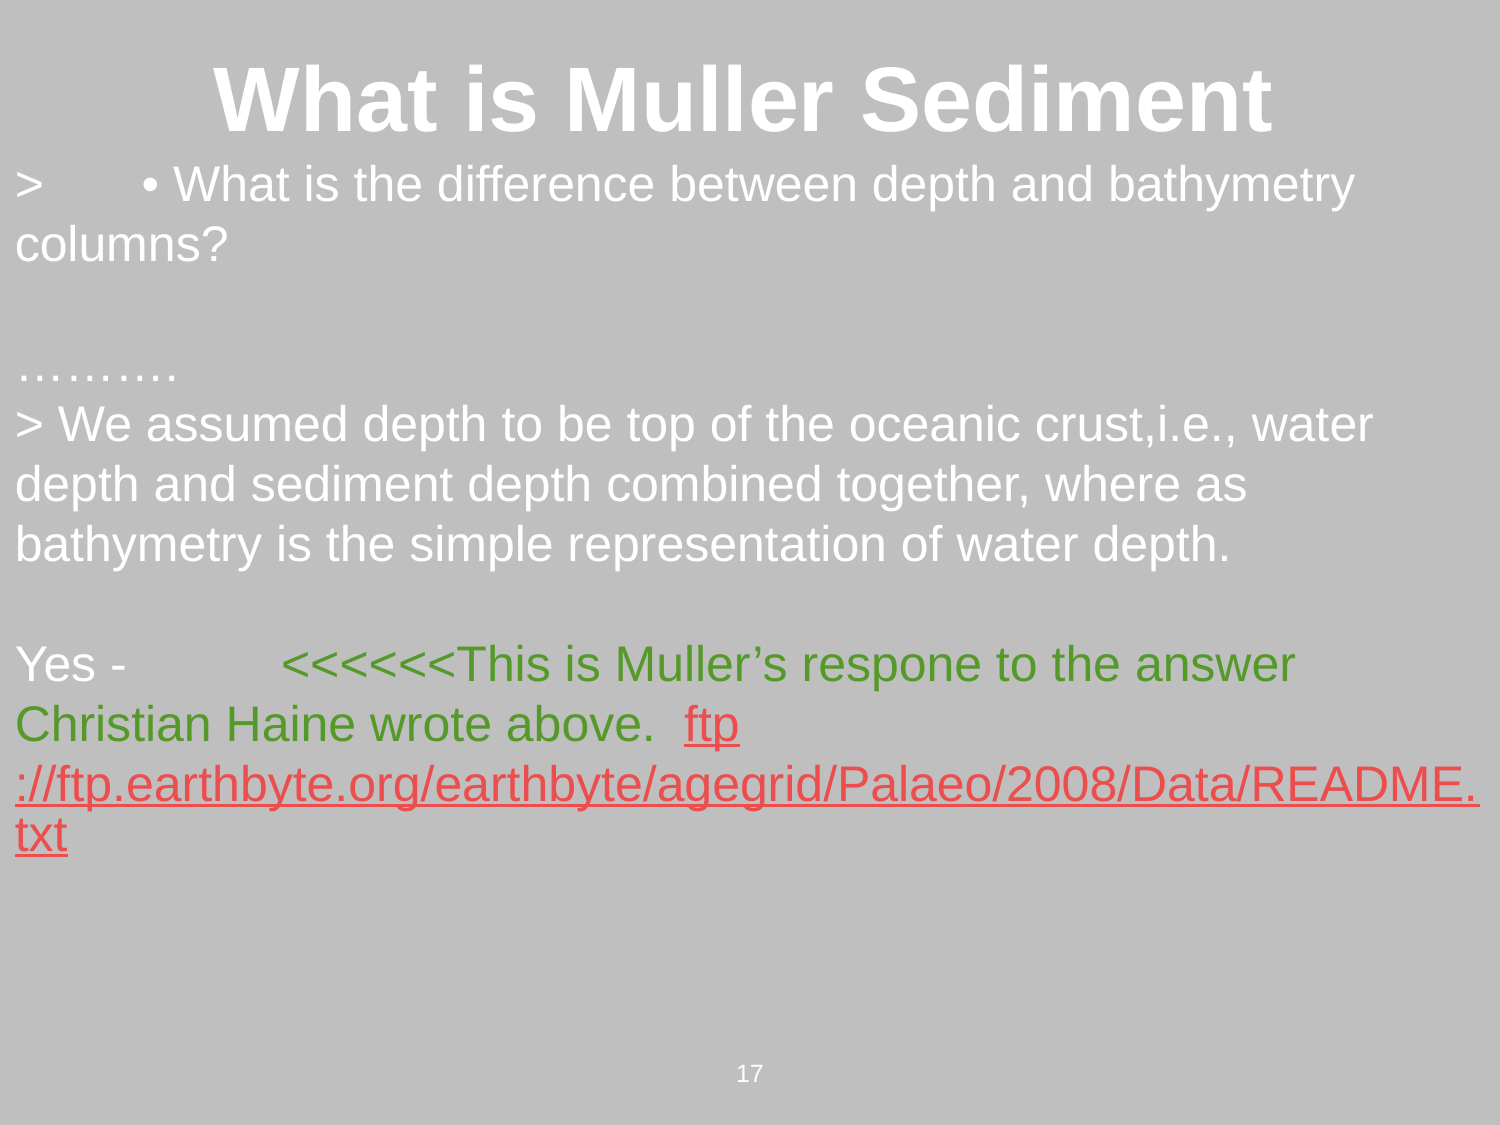

What is Muller Sediment
>       • What is the difference between depth and bathymetry columns?
……….
> We assumed depth to be top of the oceanic crust,i.e., water depth and sediment depth combined together, where as bathymetry is the simple representation of water depth.
Yes -           <<<<<<This is Muller’s respone to the answer Christian Haine wrote above.  ftp://ftp.earthbyte.org/earthbyte/agegrid/Palaeo/2008/Data/README.txt
17